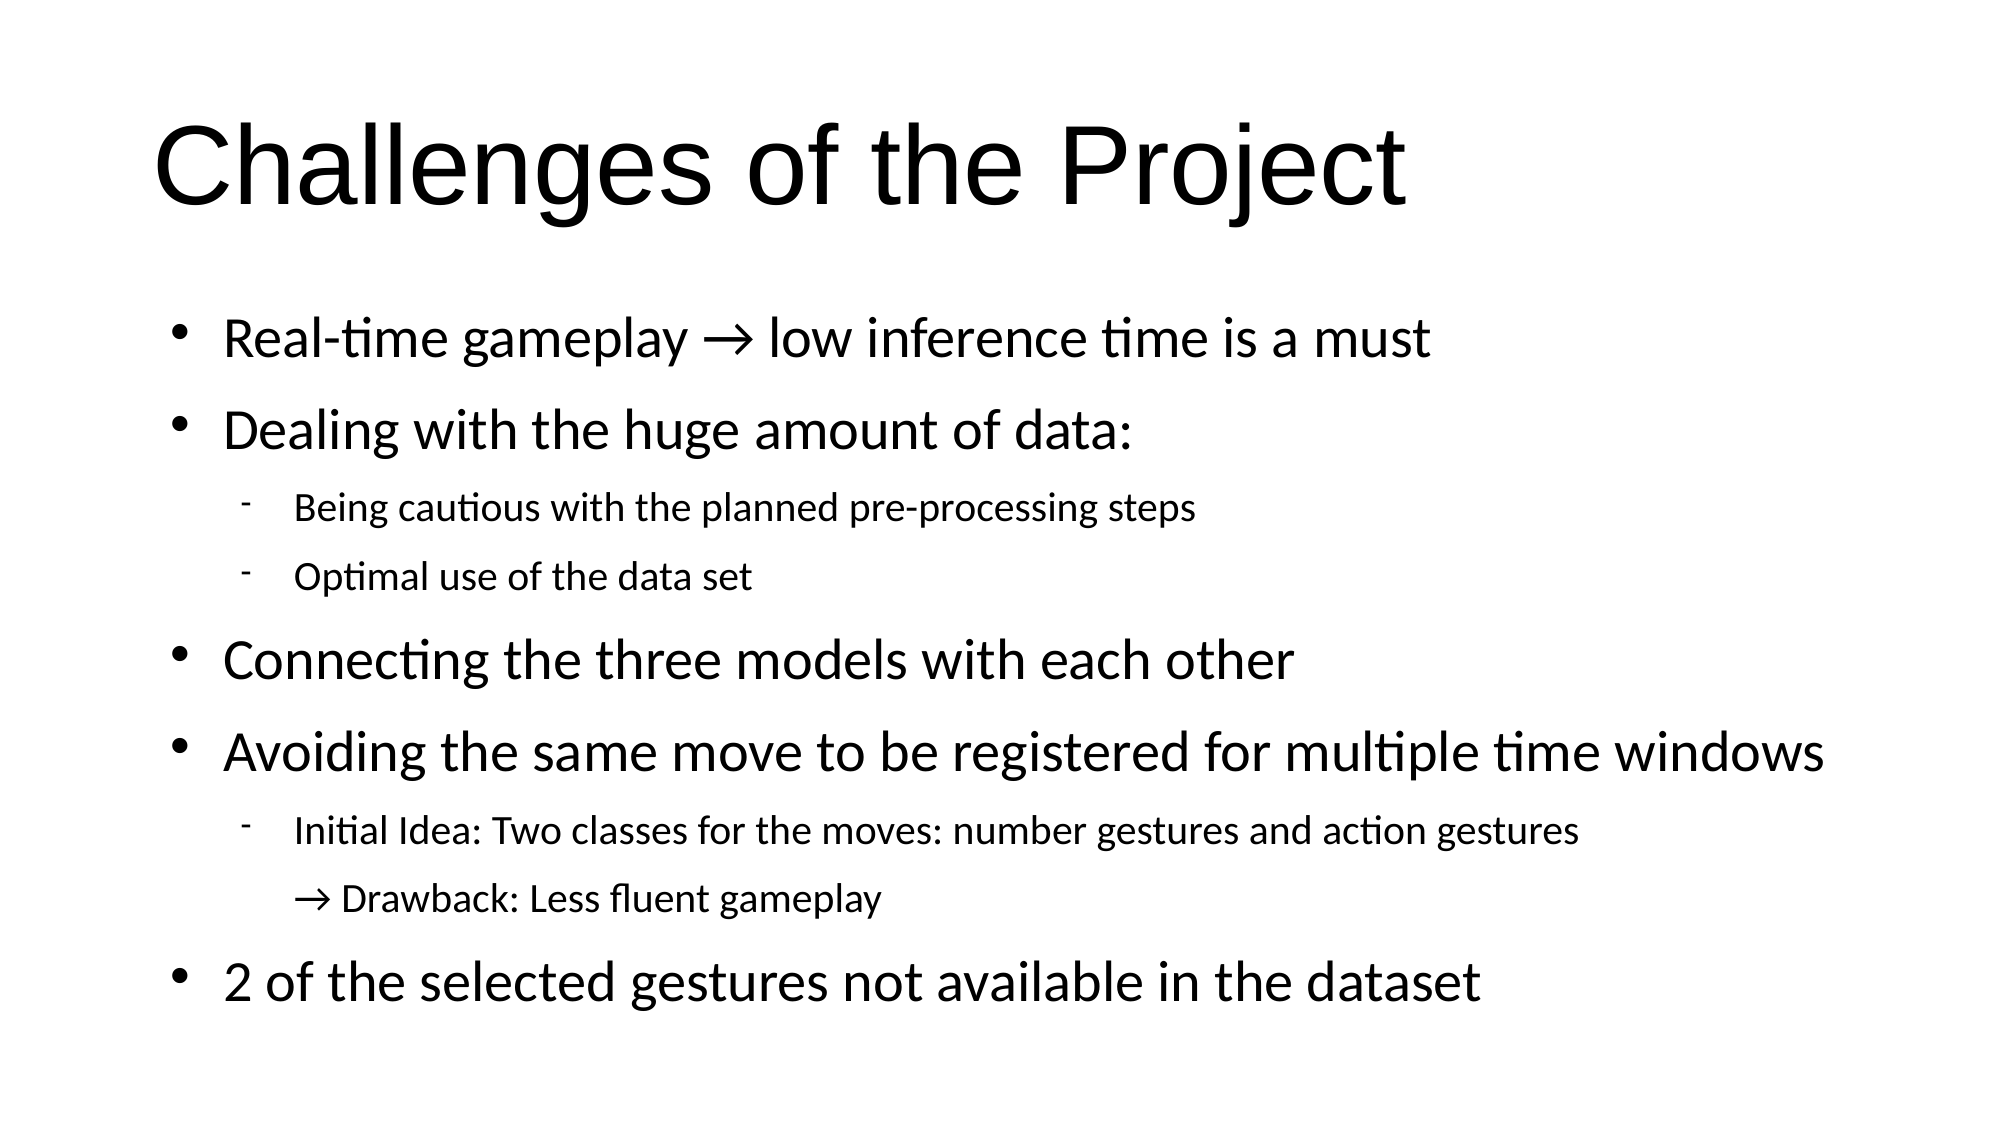

# Challenges of the Project
Real-time gameplay → low inference time is a must
Dealing with the huge amount of data:
Being cautious with the planned pre-processing steps
Optimal use of the data set
Connecting the three models with each other
Avoiding the same move to be registered for multiple time windows
Initial Idea: Two classes for the moves: number gestures and action gestures
→ Drawback: Less fluent gameplay
2 of the selected gestures not available in the dataset